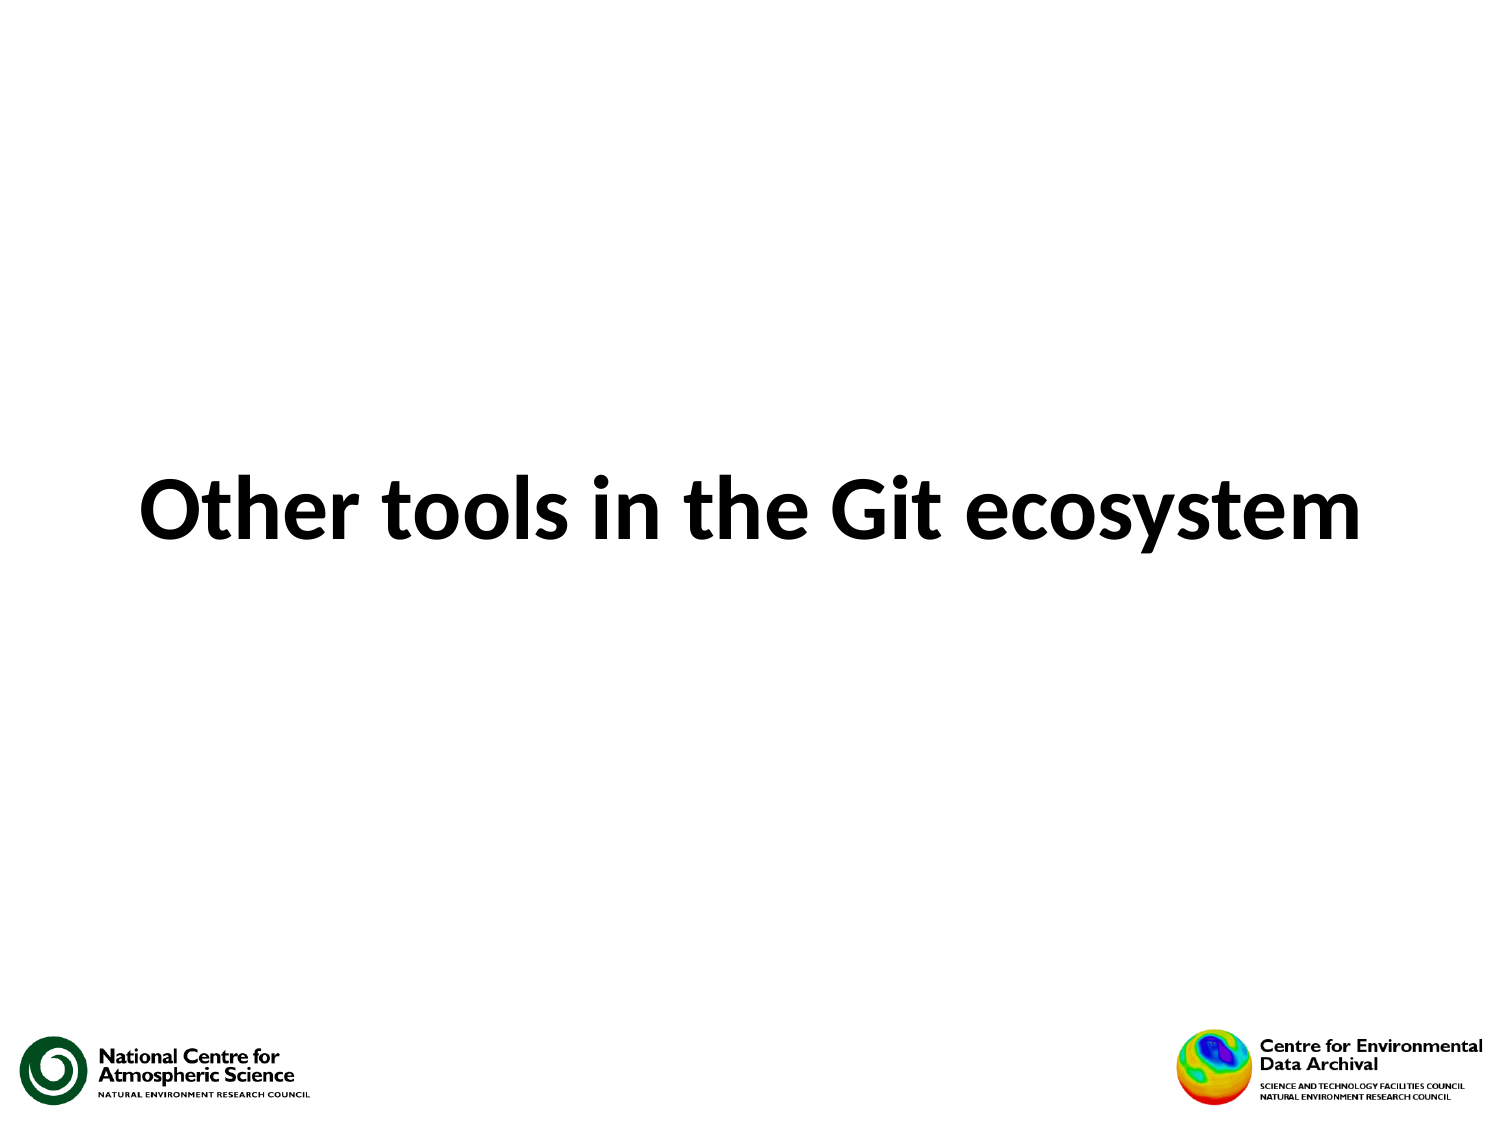

# Other tools in the Git ecosystem